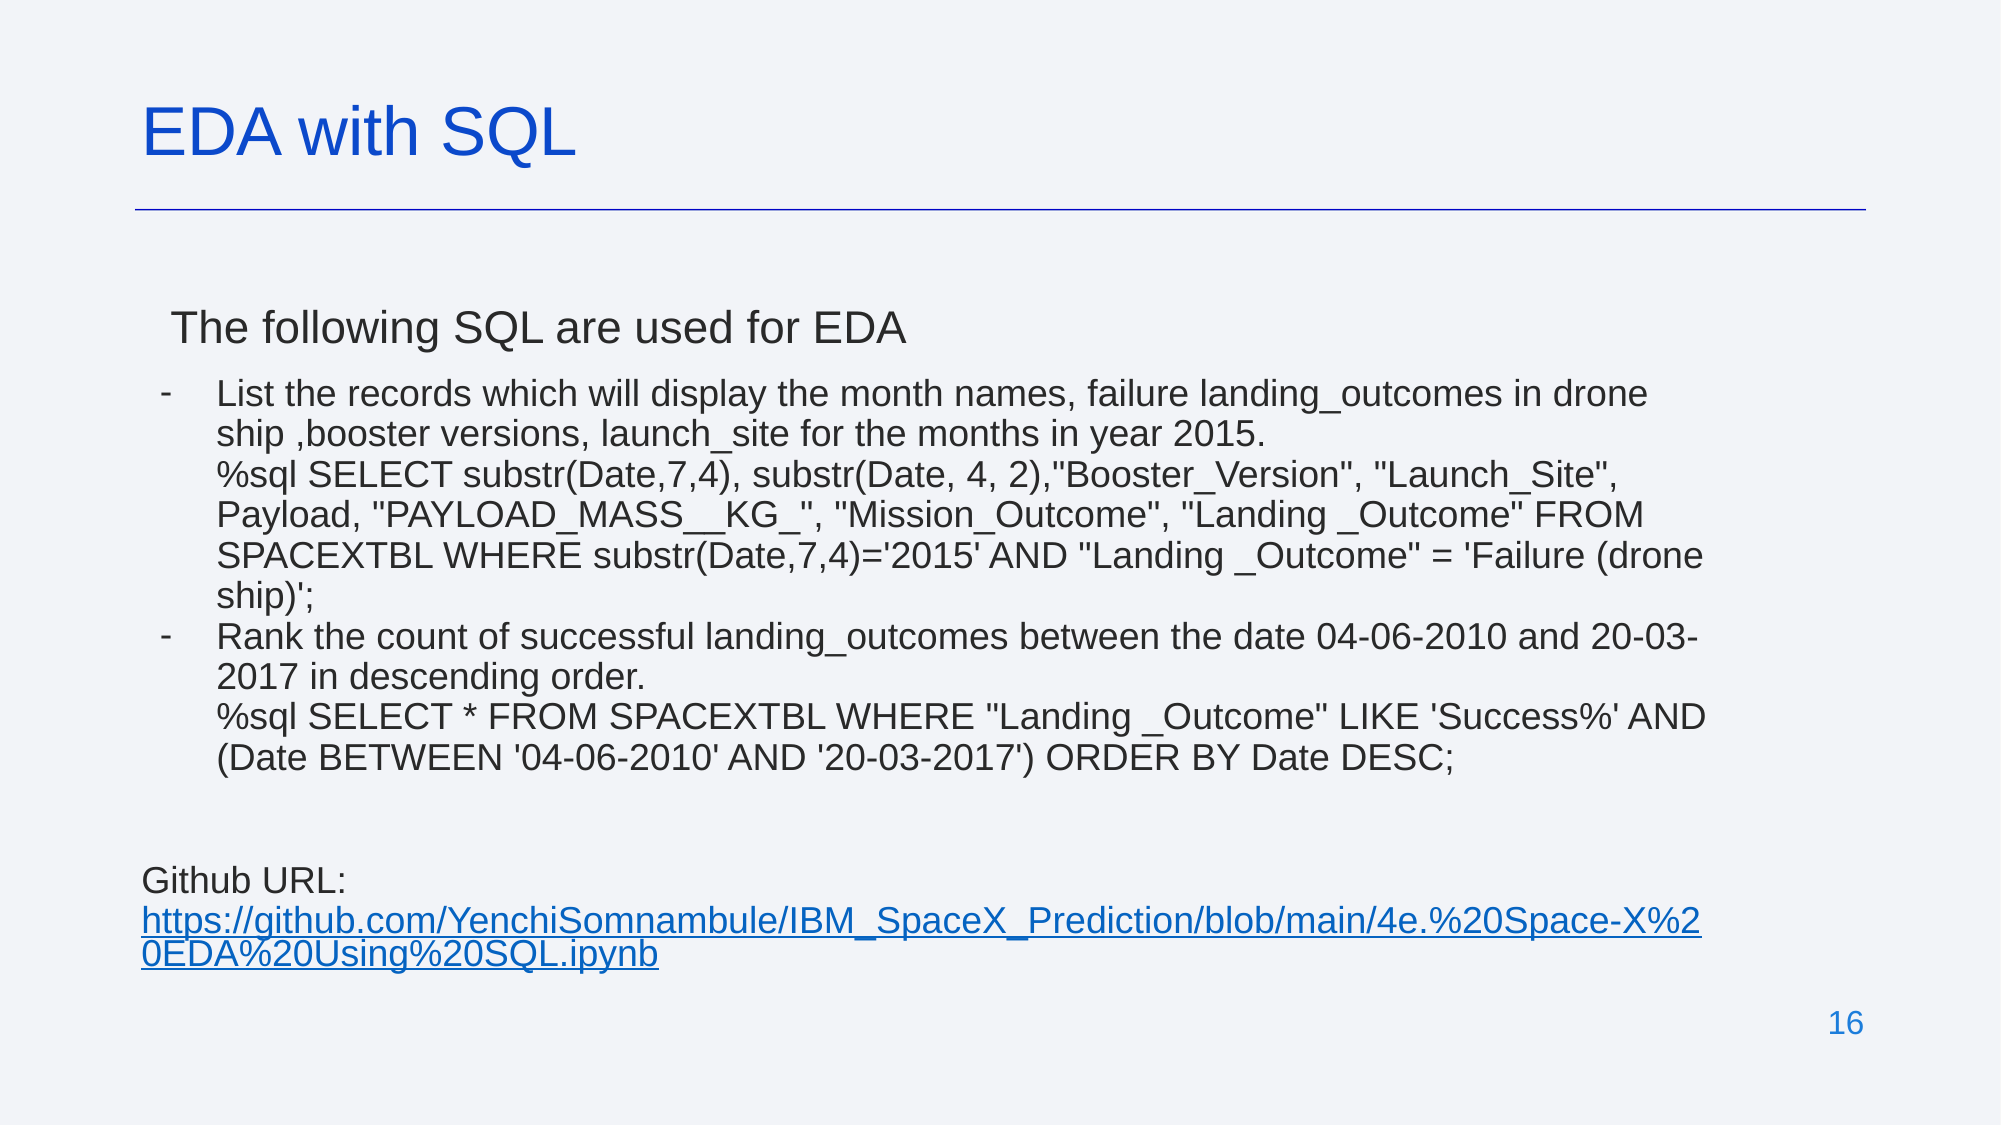

EDA with SQL
The following SQL are used for EDA
List the records which will display the month names, failure landing_outcomes in drone ship ,booster versions, launch_site for the months in year 2015.
%sql SELECT substr(Date,7,4), substr(Date, 4, 2),"Booster_Version", "Launch_Site", Payload, "PAYLOAD_MASS__KG_", "Mission_Outcome", "Landing _Outcome" FROM SPACEXTBL WHERE substr(Date,7,4)='2015' AND "Landing _Outcome" = 'Failure (drone ship)';
Rank the count of successful landing_outcomes between the date 04-06-2010 and 20-03-2017 in descending order.
%sql SELECT * FROM SPACEXTBL WHERE "Landing _Outcome" LIKE 'Success%' AND (Date BETWEEN '04-06-2010' AND '20-03-2017') ORDER BY Date DESC;

Github URL:
https://github.com/YenchiSomnambule/IBM_SpaceX_Prediction/blob/main/4e.%20Space-X%20EDA%20Using%20SQL.ipynb

16